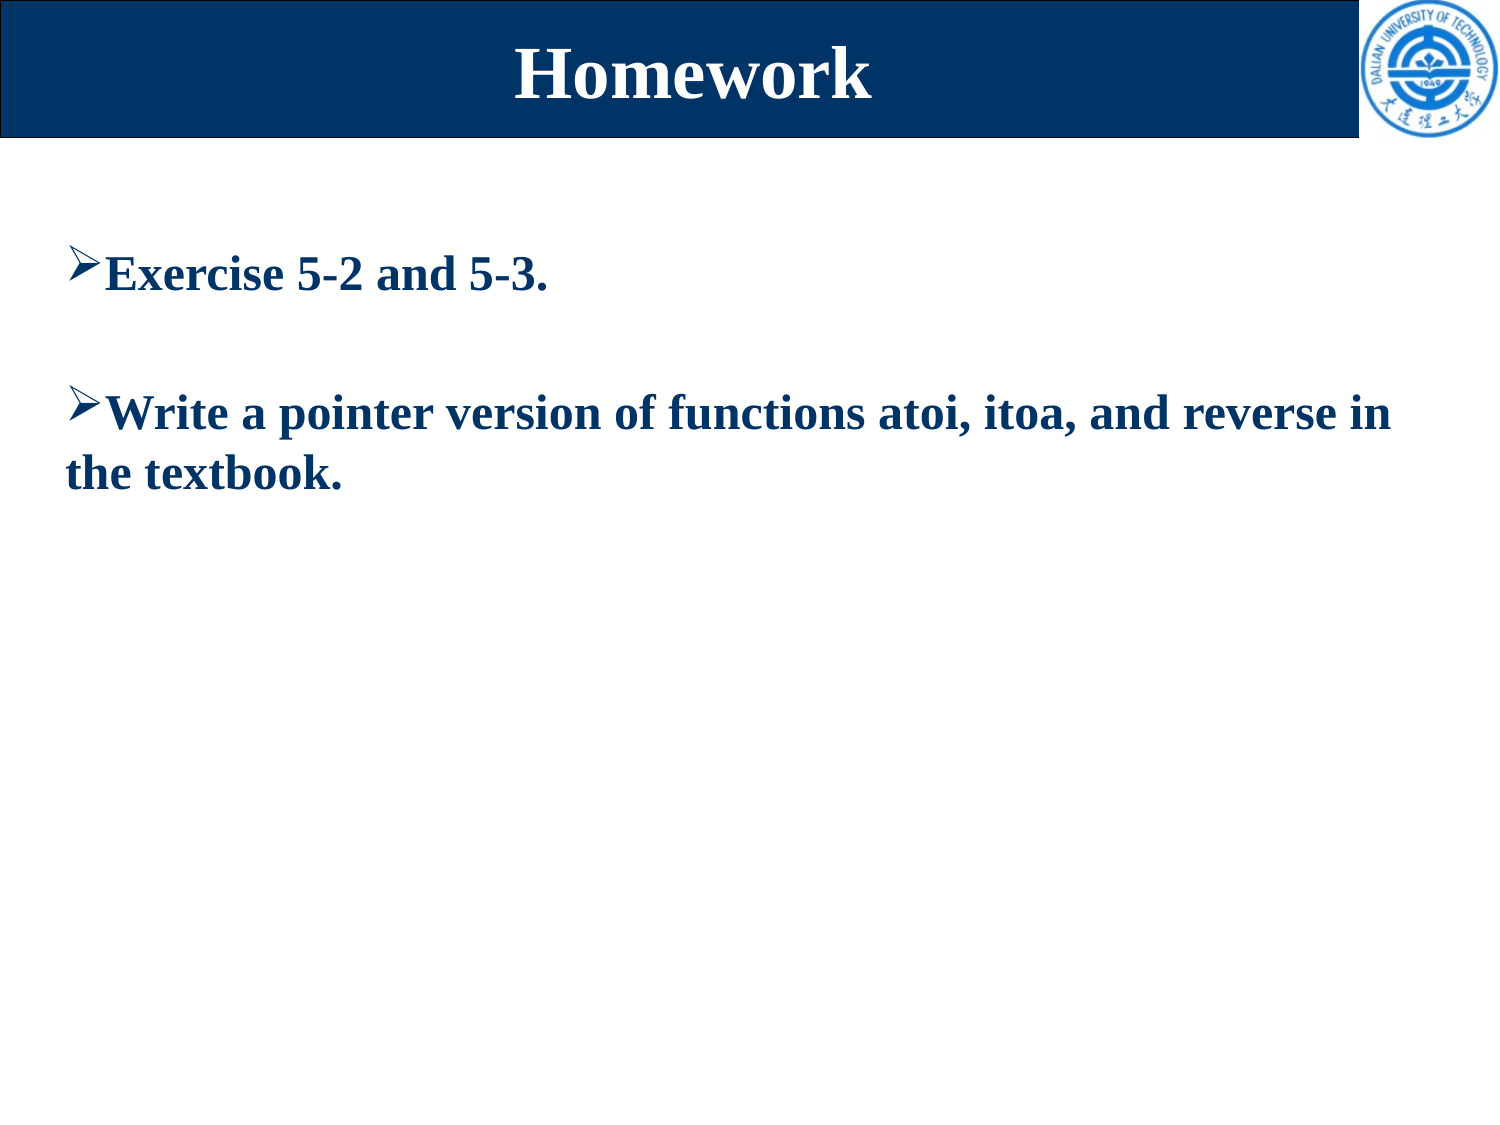

# Homework

Exercise 5-2 and 5-3.

Write a pointer version of functions atoi, itoa, and reverse in the textbook.